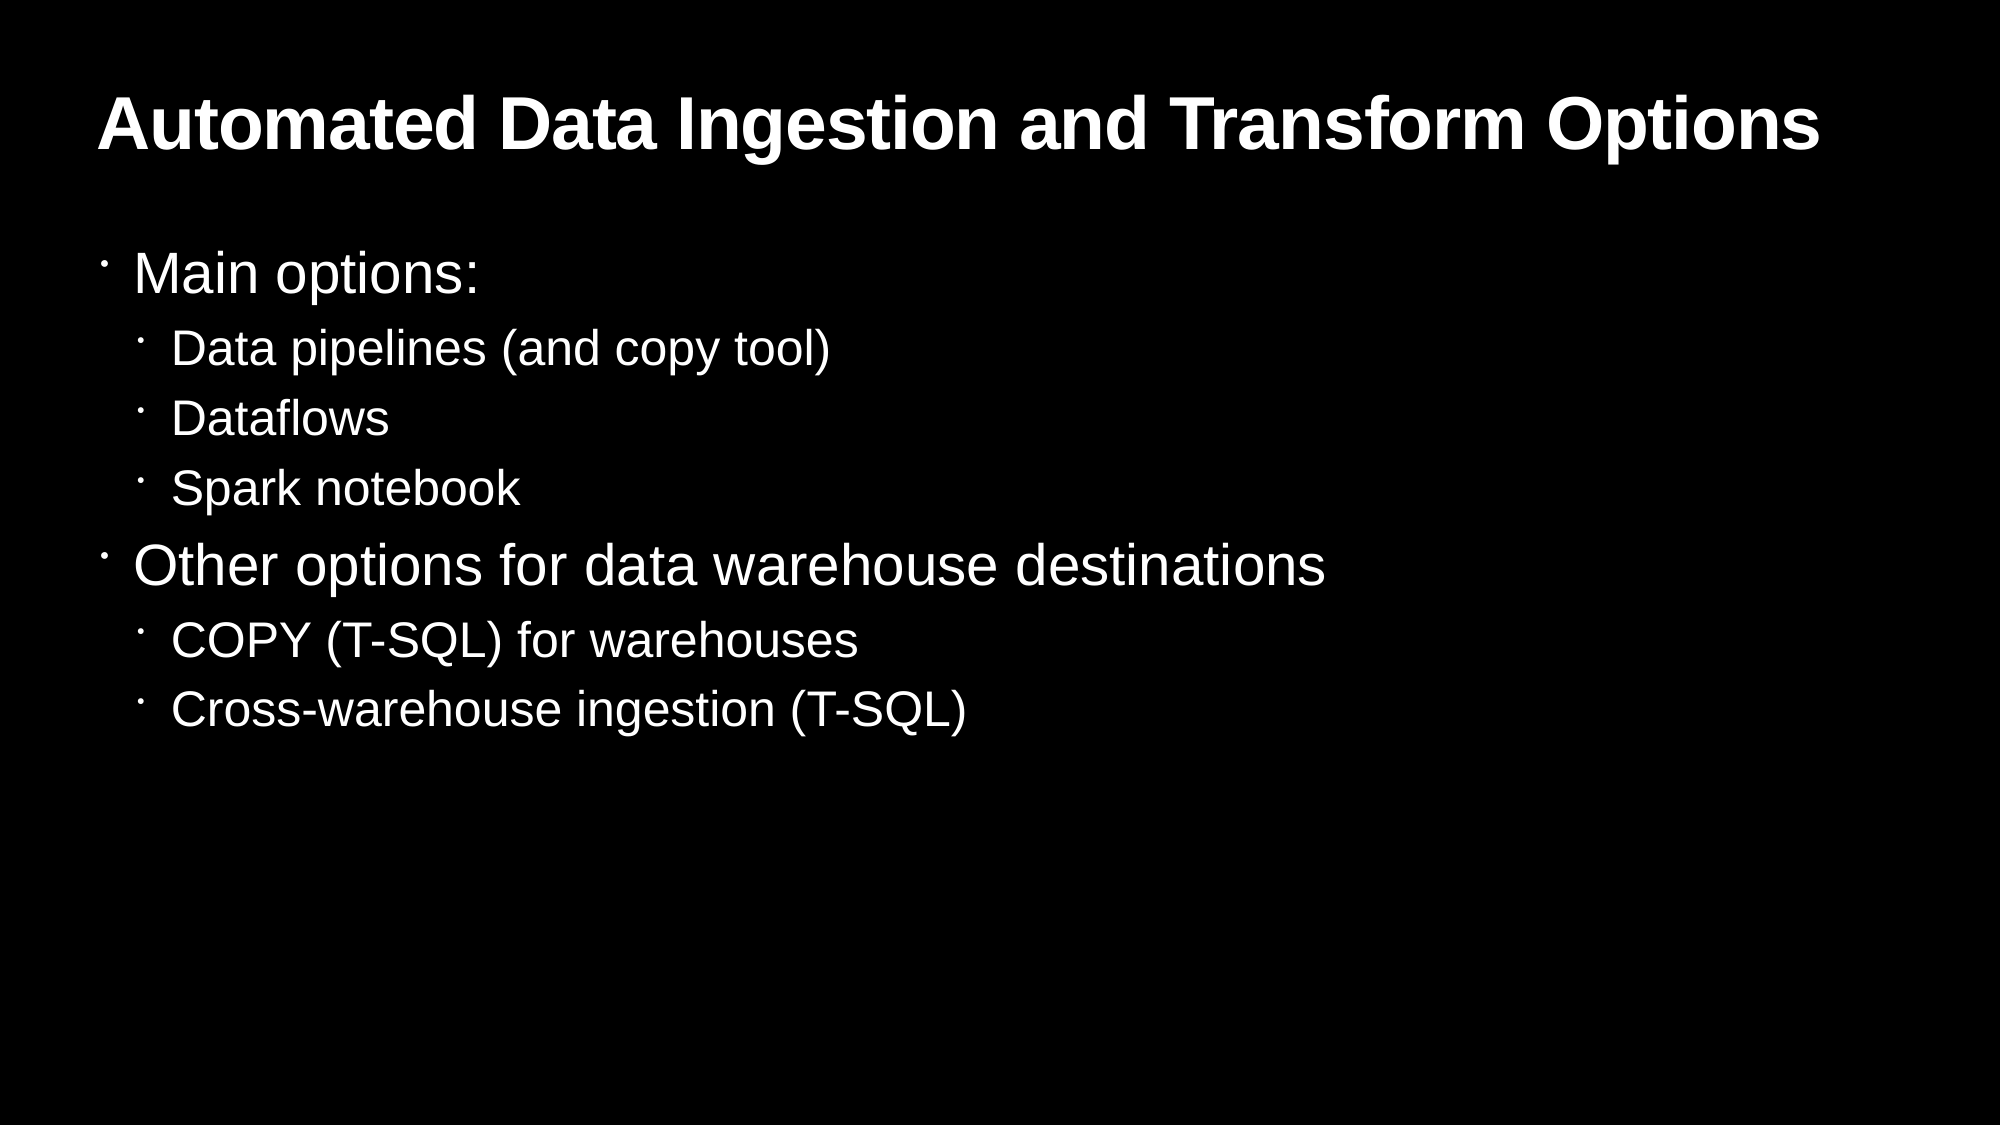

# Automated Data Ingestion and Transform Options
Main options:
Data pipelines (and copy tool)
Dataflows
Spark notebook
Other options for data warehouse destinations
COPY (T-SQL) for warehouses
Cross-warehouse ingestion (T-SQL)